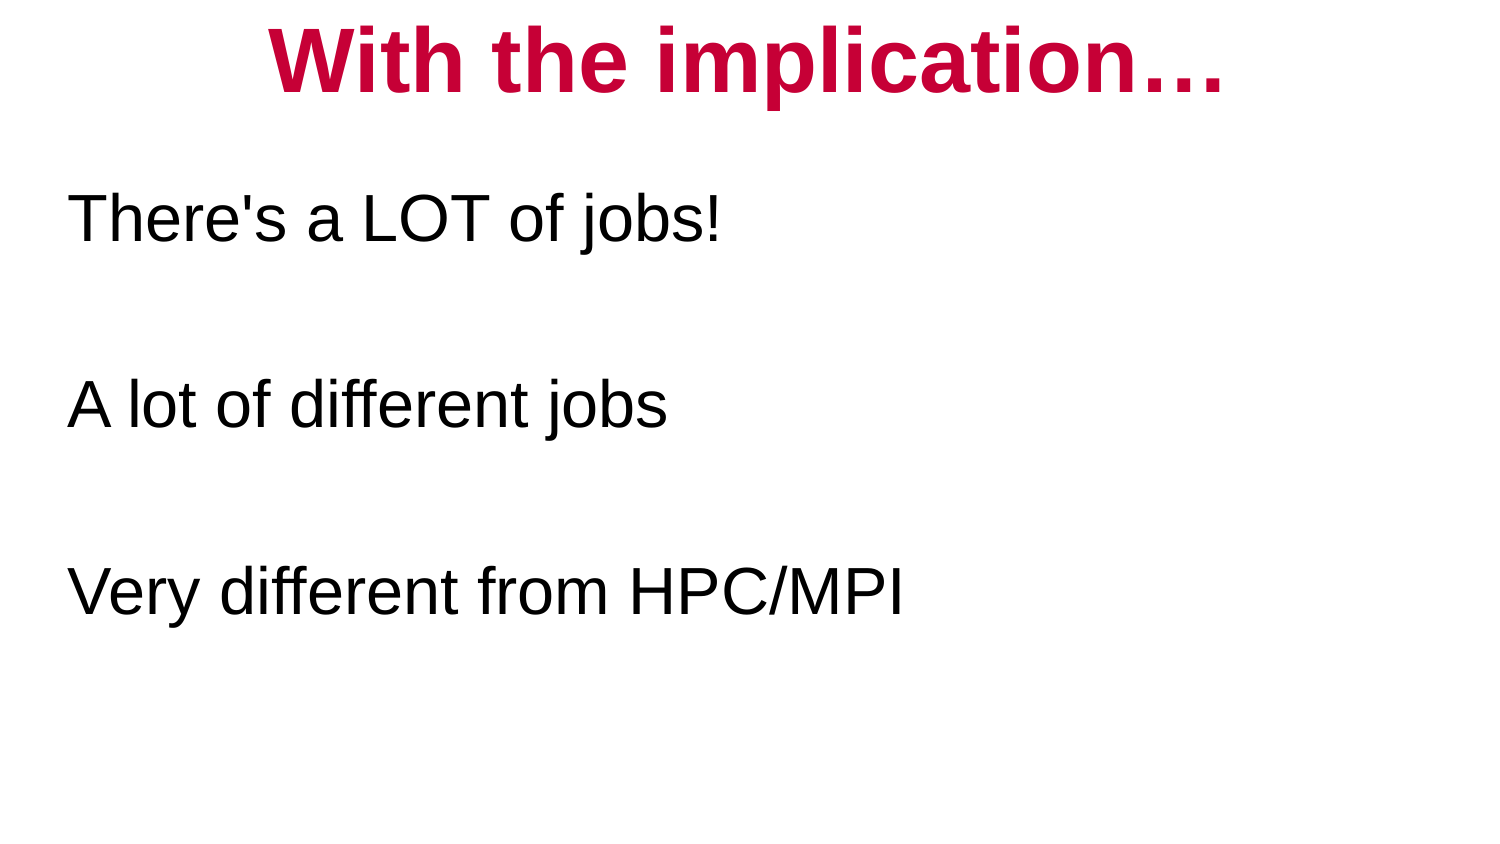

# With the implication…
There's a LOT of jobs!

A lot of different jobs

Very different from HPC/MPI